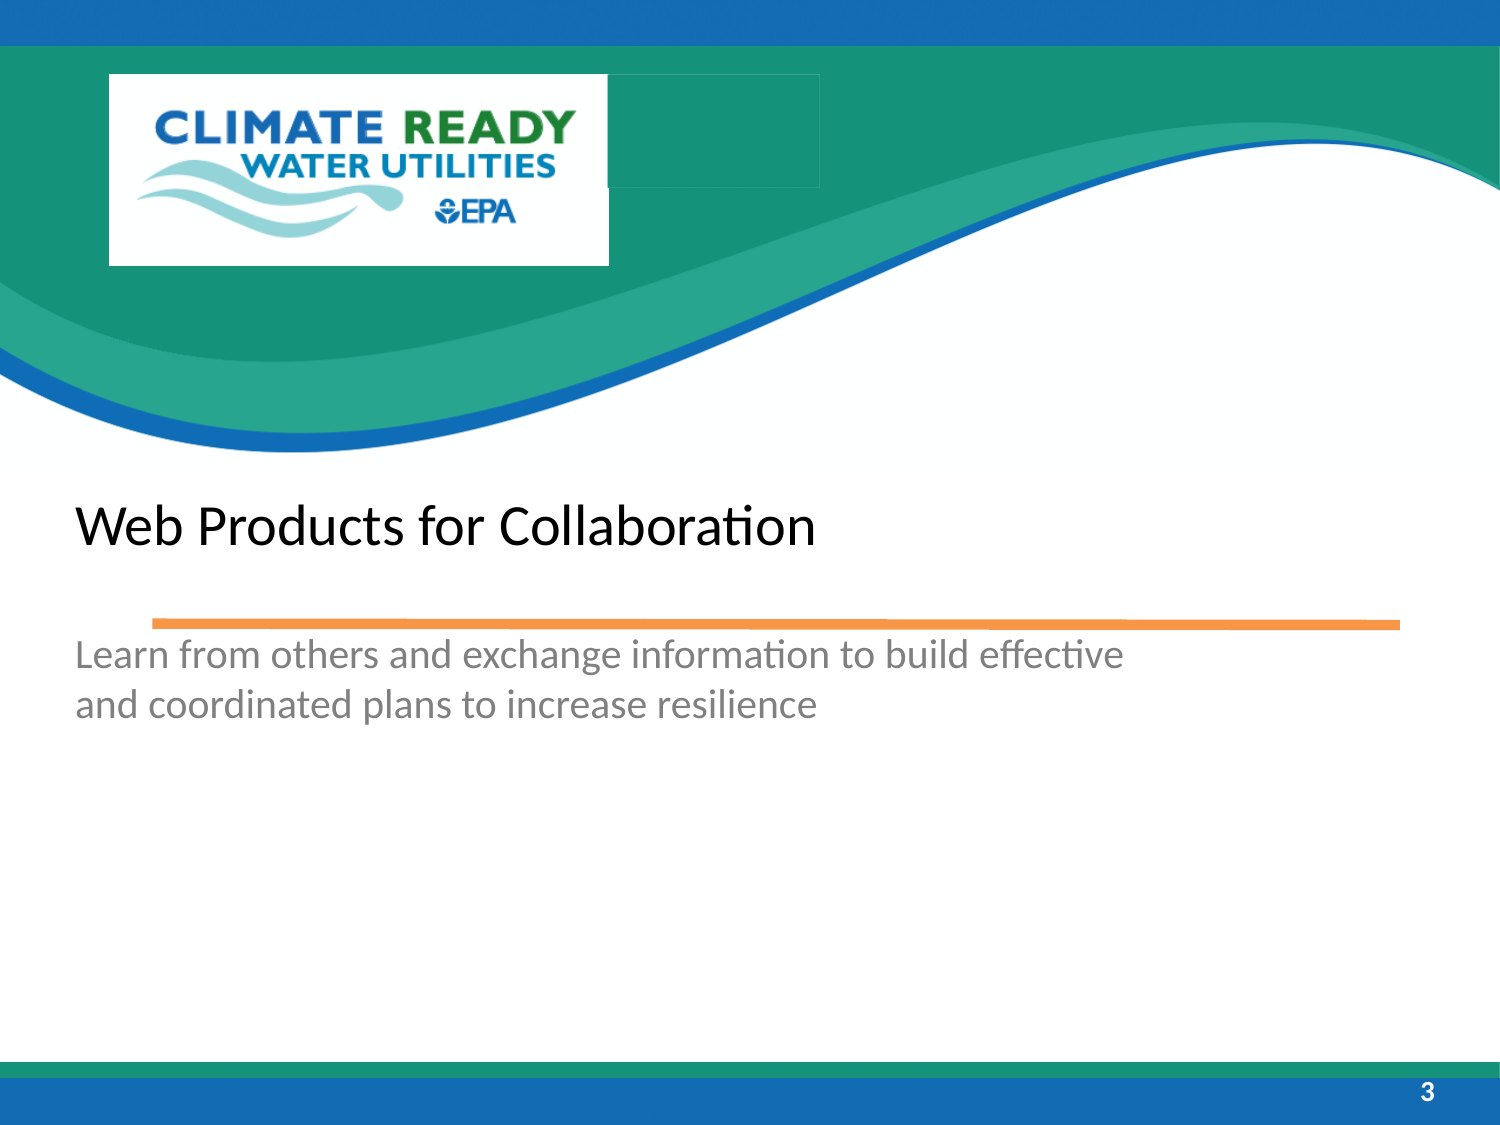

Web Products for Collaboration
Learn from others and exchange information to build effective
and coordinated plans to increase resilience
3